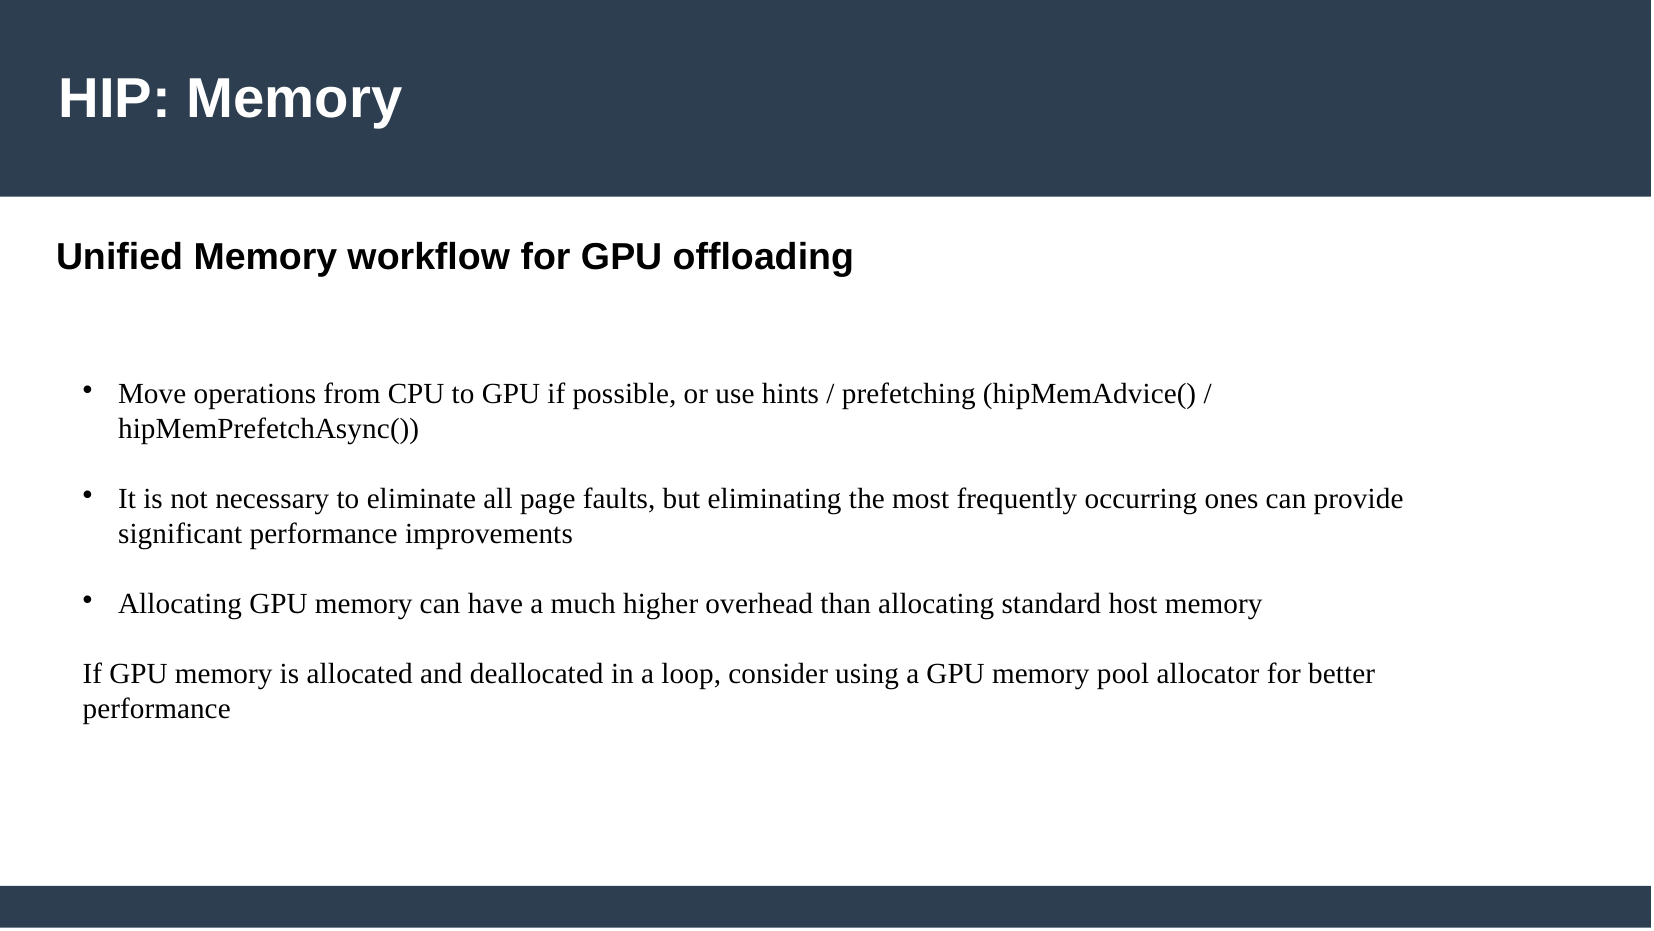

HIP: Memory
Unified Memory workflow for GPU offloading
Move operations from CPU to GPU if possible, or use hints / prefetching (hipMemAdvice() / hipMemPrefetchAsync())

It is not necessary to eliminate all page faults, but eliminating the most frequently occurring ones can provide significant performance improvements

Allocating GPU memory can have a much higher overhead than allocating standard host memory

If GPU memory is allocated and deallocated in a loop, consider using a GPU memory pool allocator for better performance